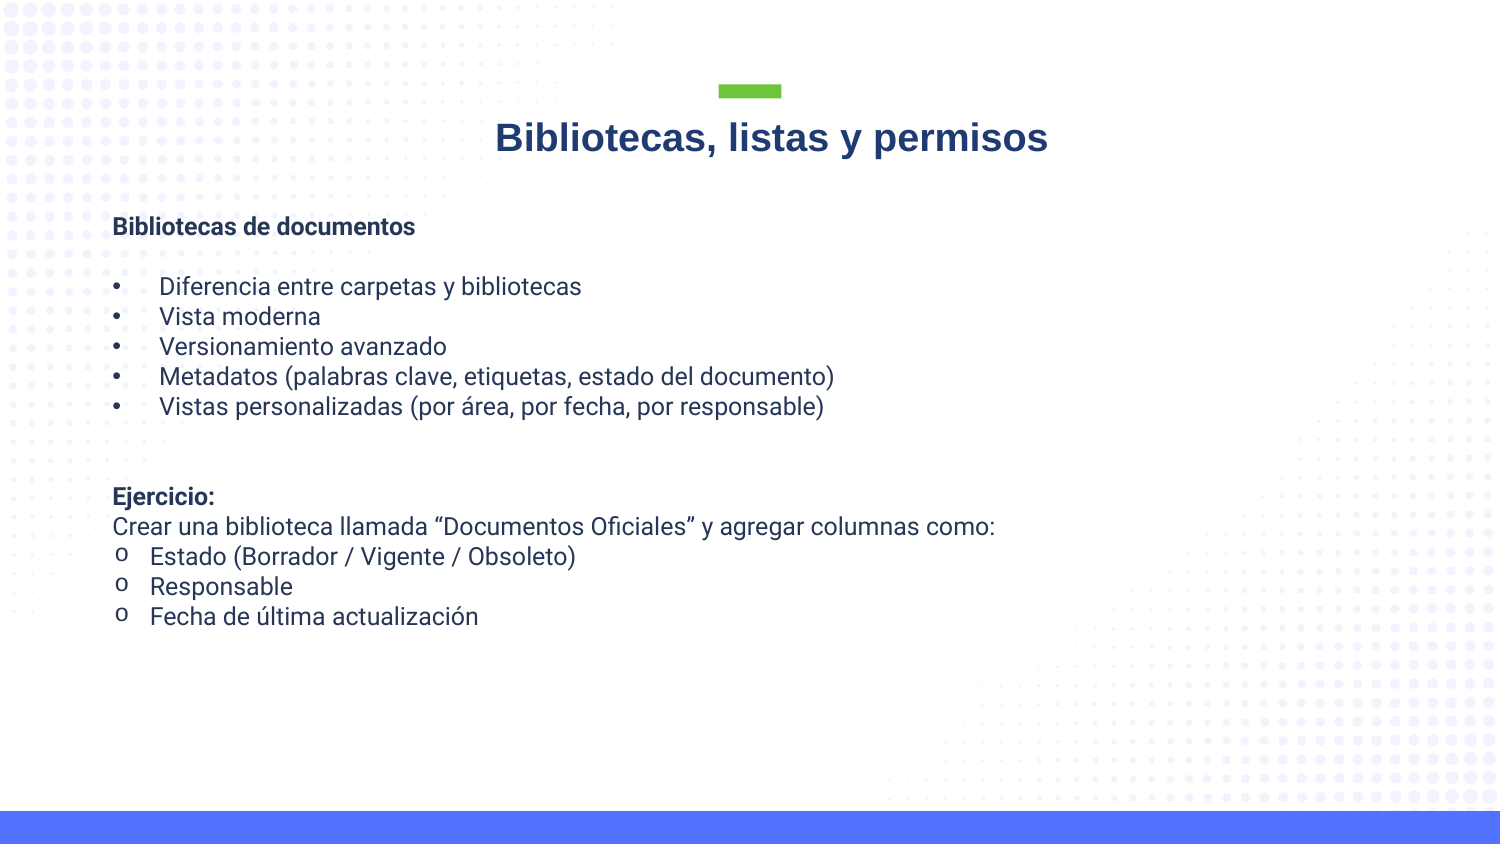

Bibliotecas, listas y permisos
Bibliotecas de documentos

Diferencia entre carpetas y bibliotecas
Vista moderna
Versionamiento avanzado
Metadatos (palabras clave, etiquetas, estado del documento)
Vistas personalizadas (por área, por fecha, por responsable)

Ejercicio:
Crear una biblioteca llamada “Documentos Oficiales” y agregar columnas como:
Estado (Borrador / Vigente / Obsoleto)
Responsable
Fecha de última actualización